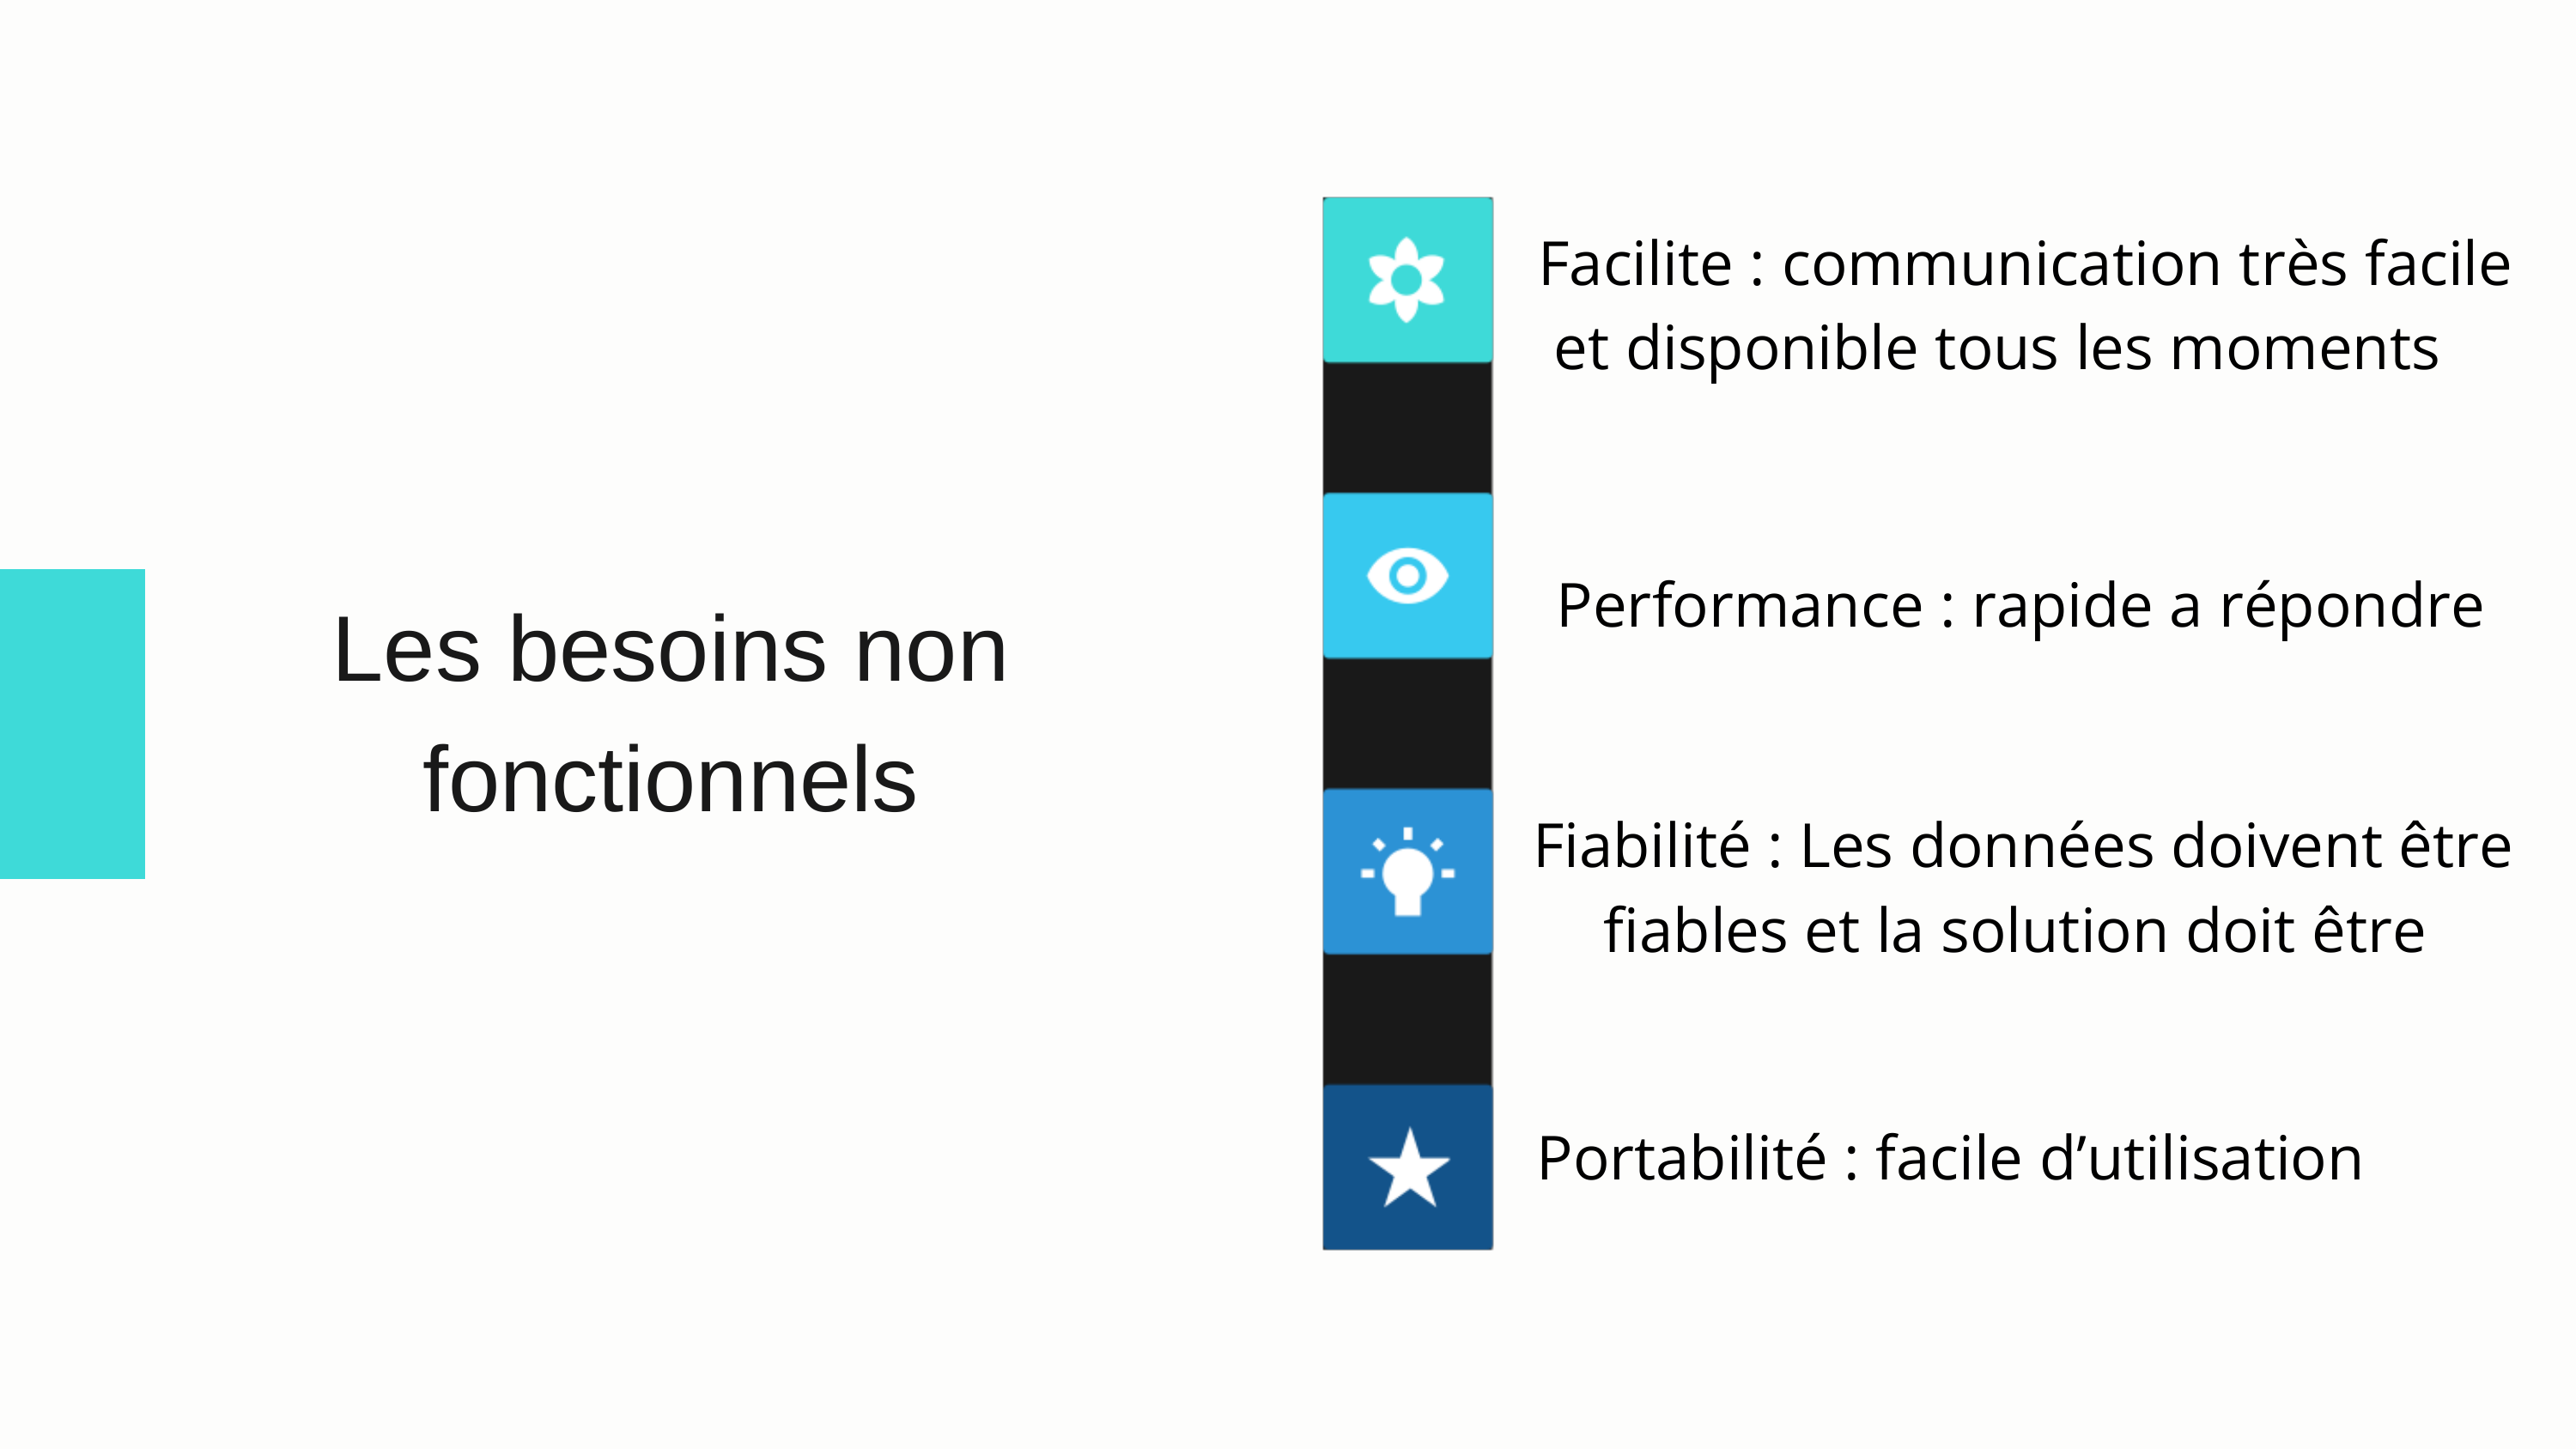

Facilite : communication très facile  et disponible tous les moments
 Performance : rapide a répondre

Les besoins non  fonctionnels
 Fiabilité : Les données doivent être  fiables et la solution doit être
 Portabilité : facile d’utilisation